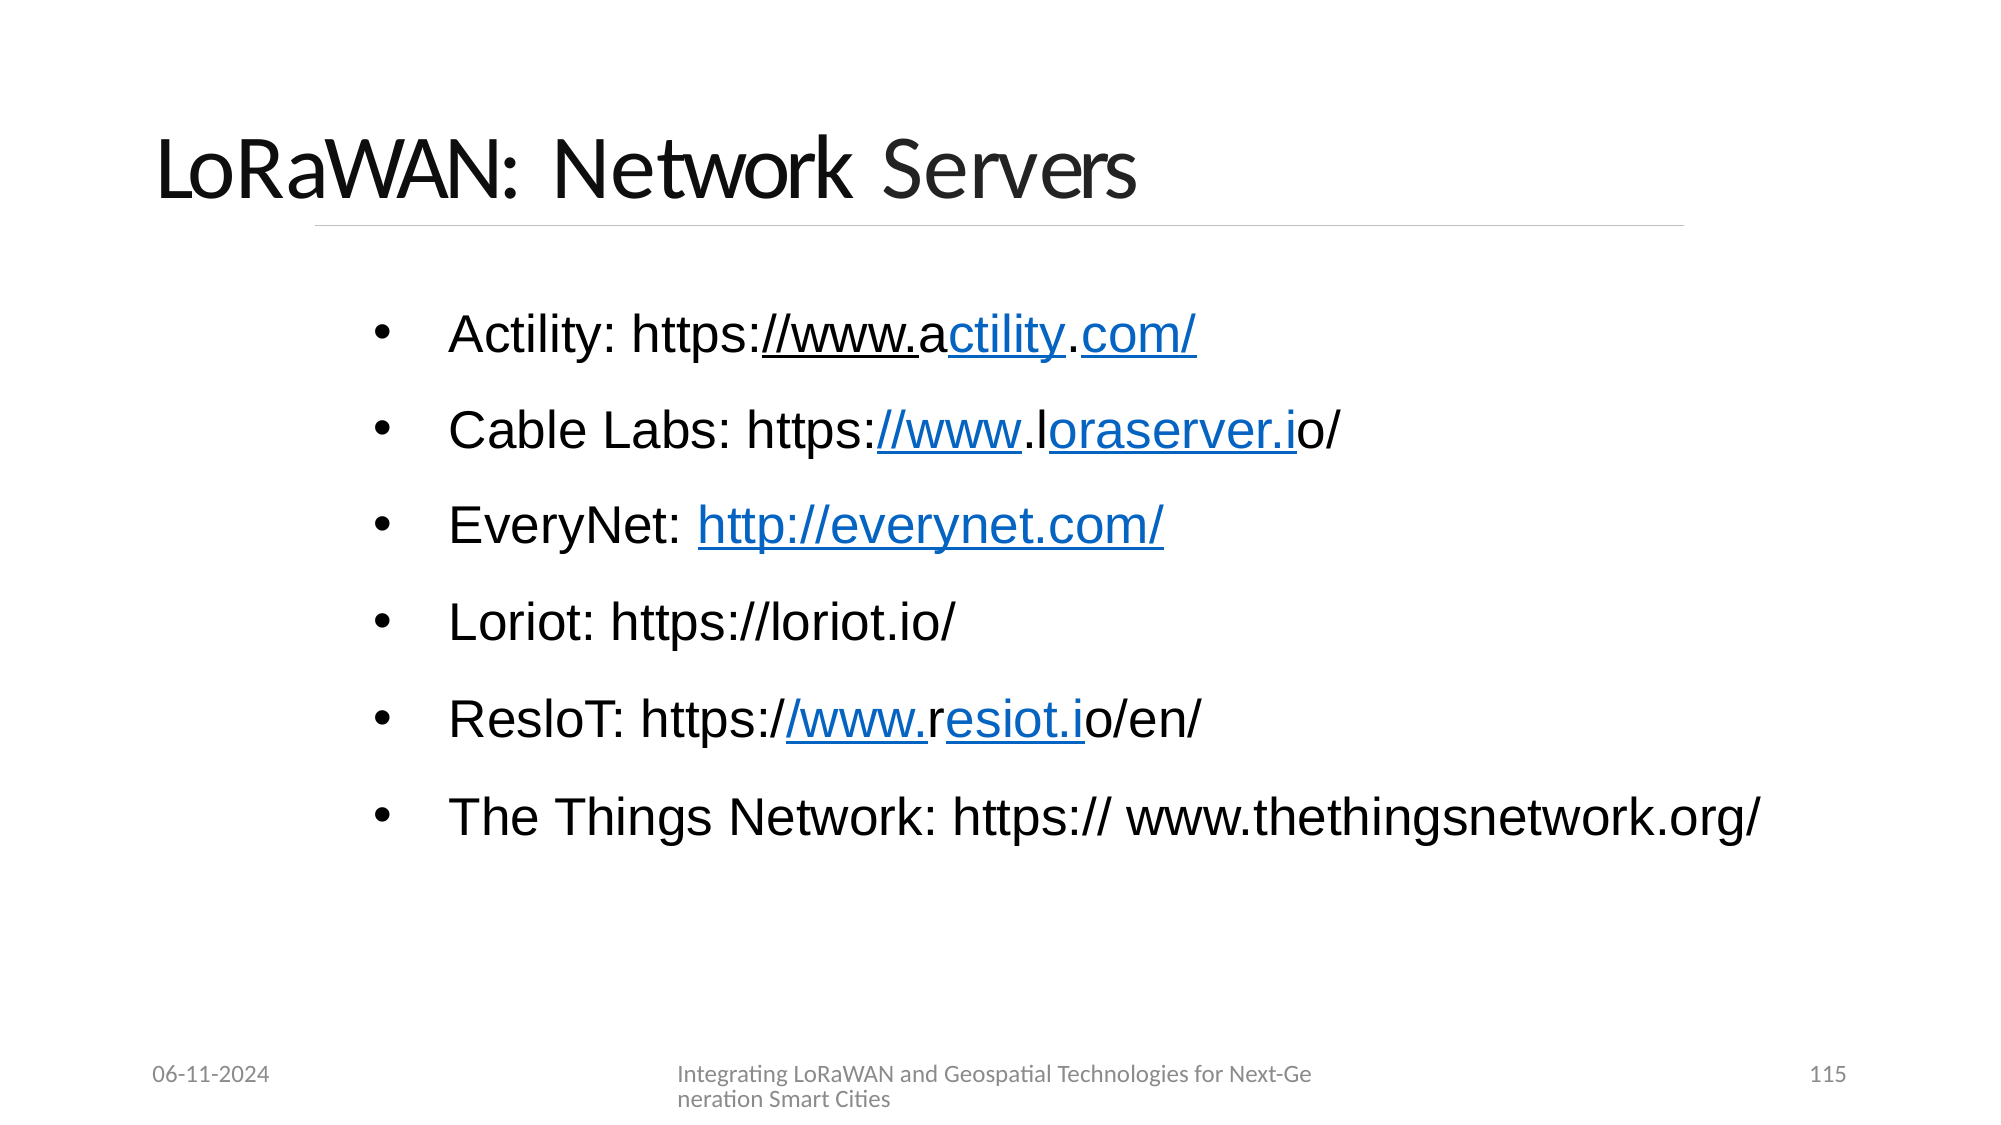

# LoRaWAN: Network Servers

Actility: https://www.actility.com/
Cable Labs: https://www.loraserver.io/
EveryNet: http://everynet.com/
Loriot: https://loriot.io/
ResloT: https://www.resiot.io/en/
The Things Network: https:// www.thethingsnetwork.org/
06-11-2024
Integrating LoRaWAN and Geospatial Technologies for Next-Generation Smart Cities
115